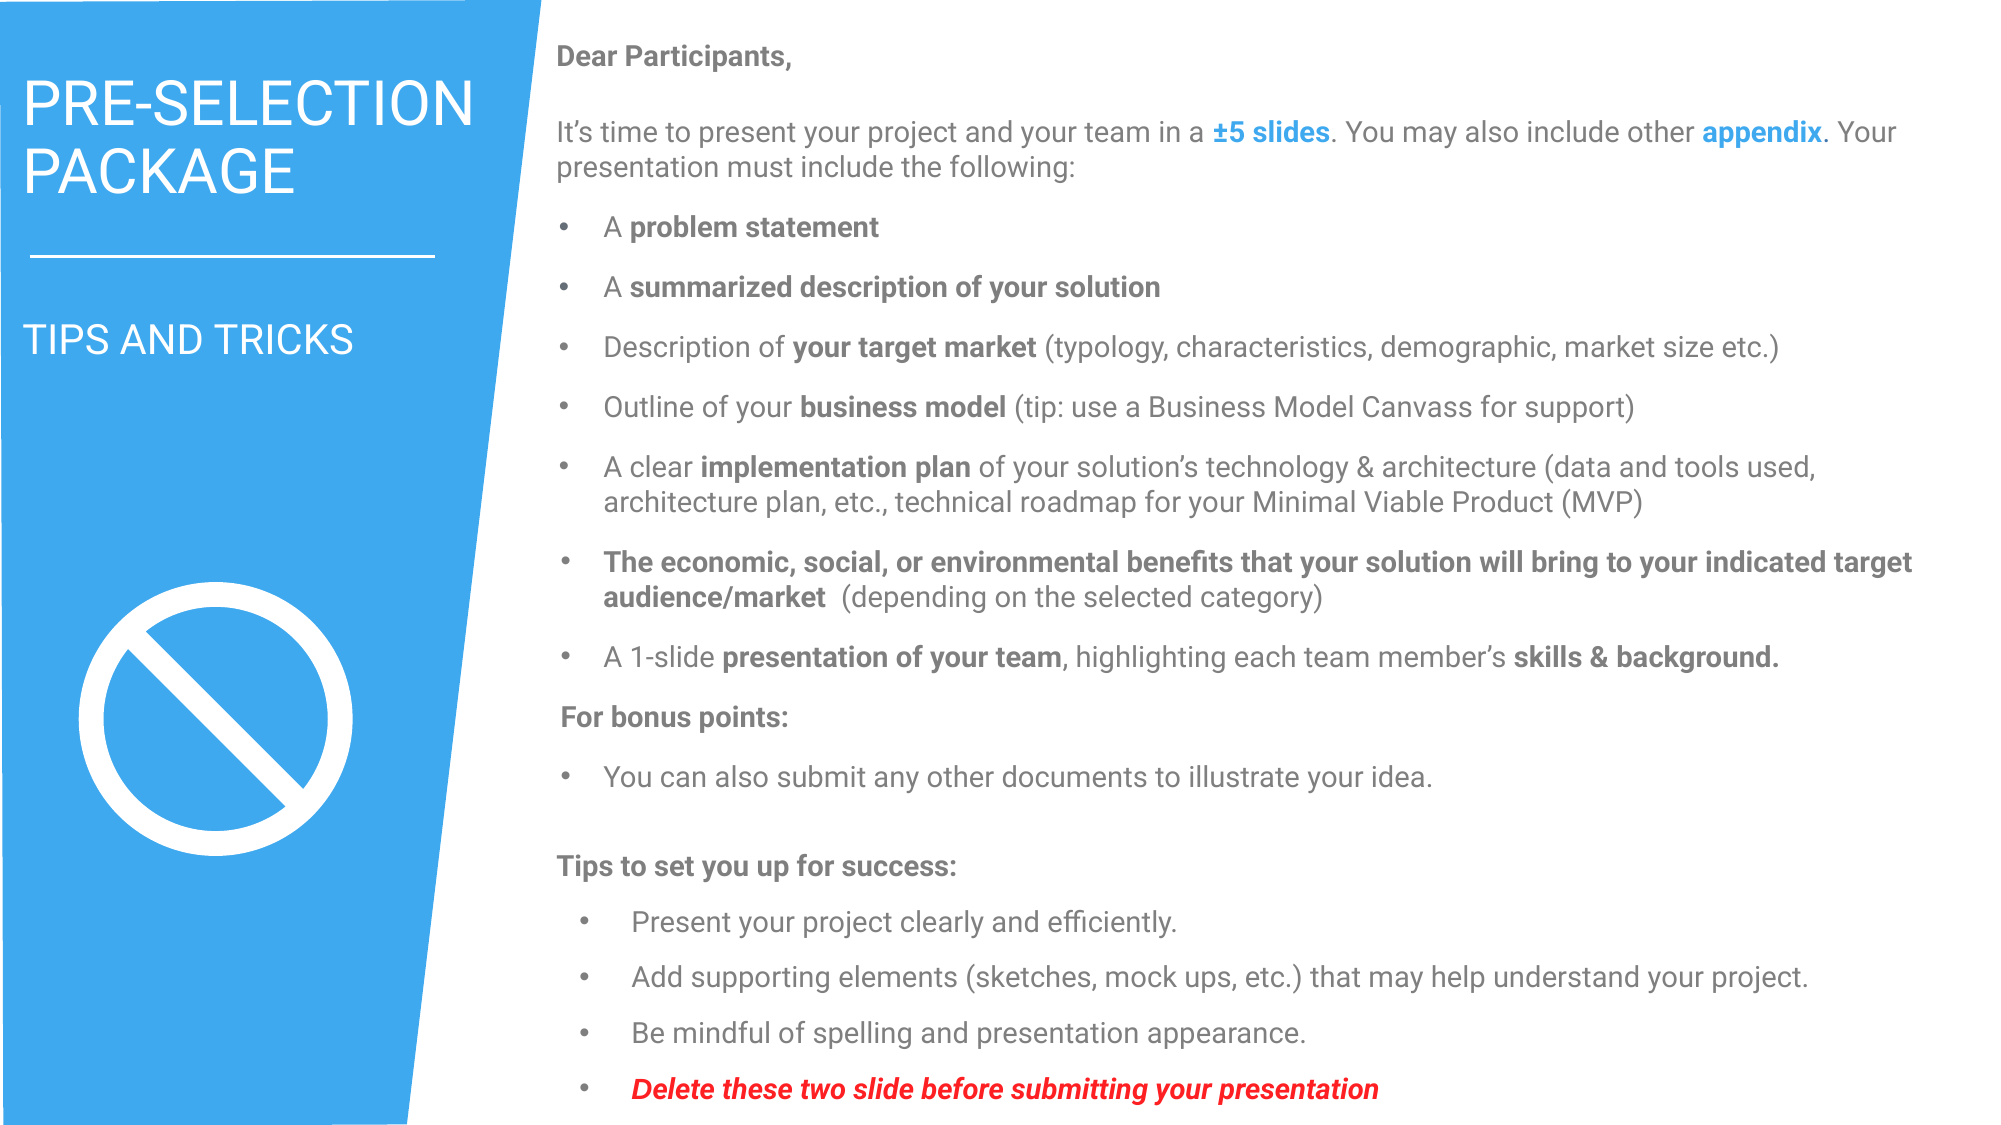

Dear Participants,

It’s time to present your project and your team in a ±5 slides. You may also include other appendix. Your presentation must include the following:
A problem statement
A summarized description of your solution
Description of your target market (typology, characteristics, demographic, market size etc.)
Outline of your business model (tip: use a Business Model Canvass for support)
A clear implementation plan of your solution’s technology & architecture (data and tools used, architecture plan, etc., technical roadmap for your Minimal Viable Product (MVP)
The economic, social, or environmental benefits that your solution will bring to your indicated target audience/market  (depending on the selected category)
A 1-slide presentation of your team, highlighting each team member’s skills & background.
For bonus points:
You can also submit any other documents to illustrate your idea.

Tips to set you up for success:
Present your project clearly and efficiently.
Add supporting elements (sketches, mock ups, etc.) that may help understand your project.
Be mindful of spelling and presentation appearance.
Delete these two slide before submitting your presentation
# PRE-SELECTION PACKAGE

TIPS AND TRICKS